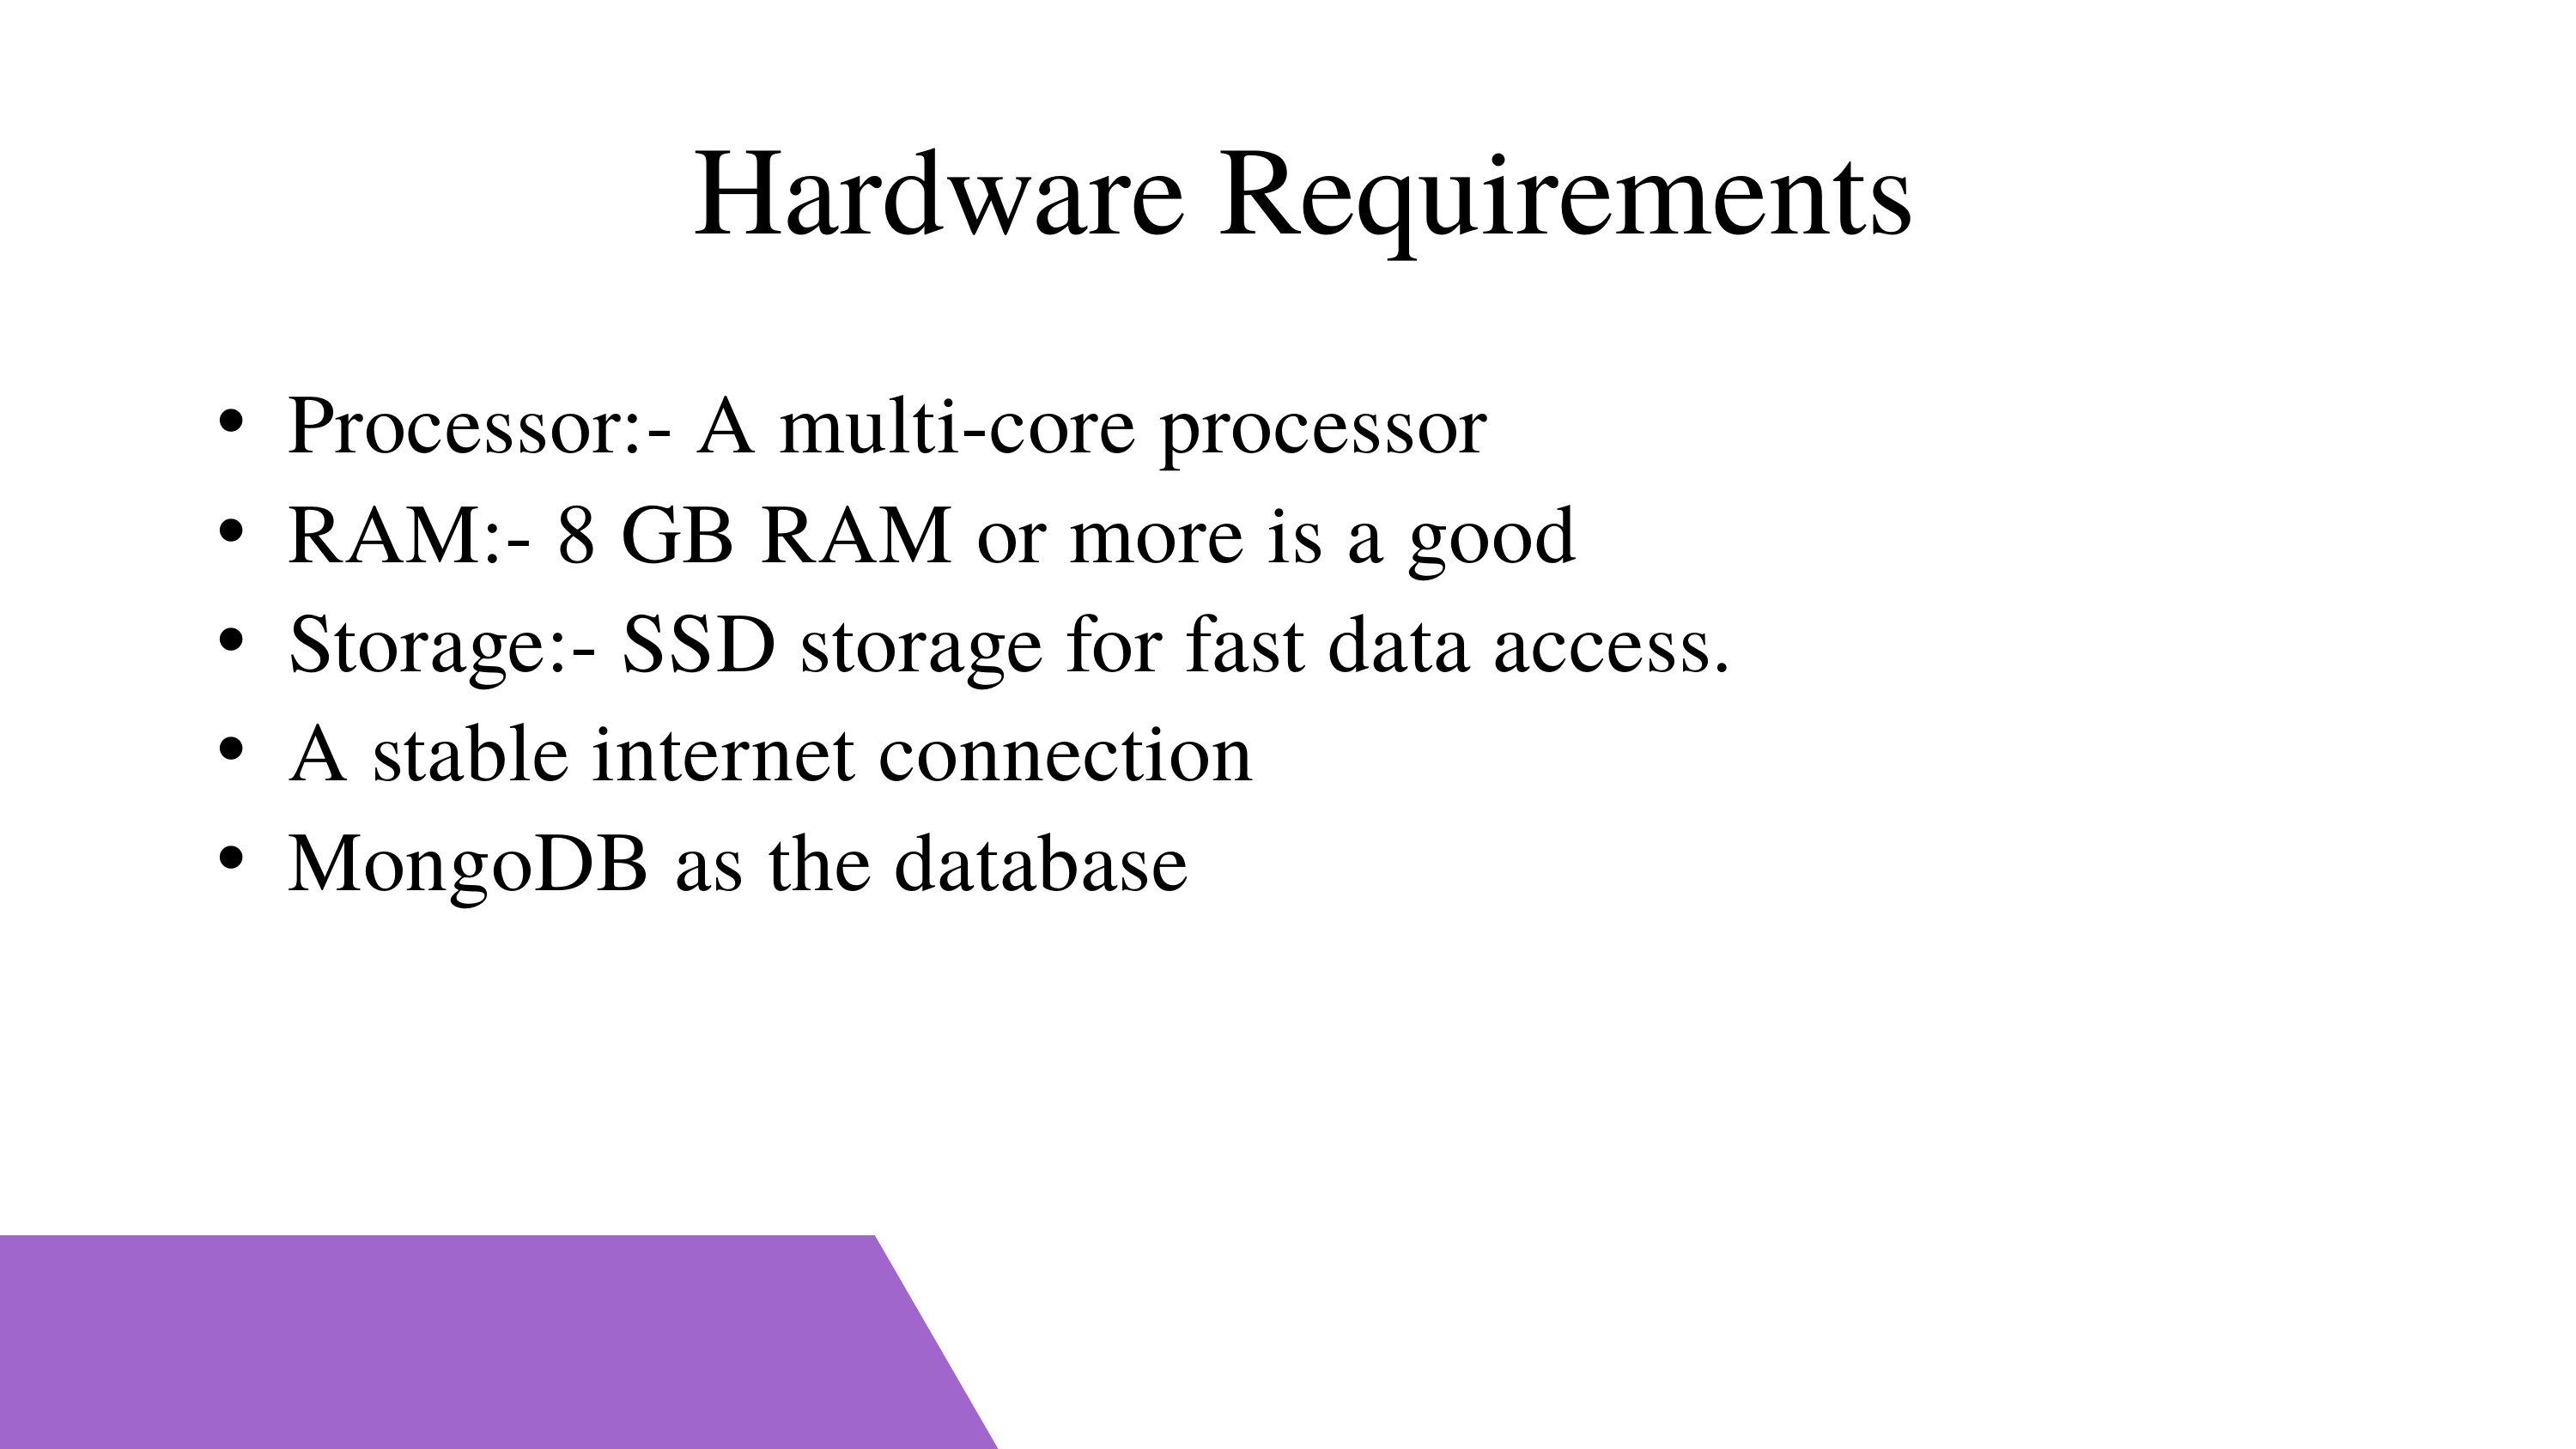

Hardware Requirements
Processor:- A multi-core processor
RAM:- 8 GB RAM or more is a good
Storage:- SSD storage for fast data access.
A stable internet connection
MongoDB as the database